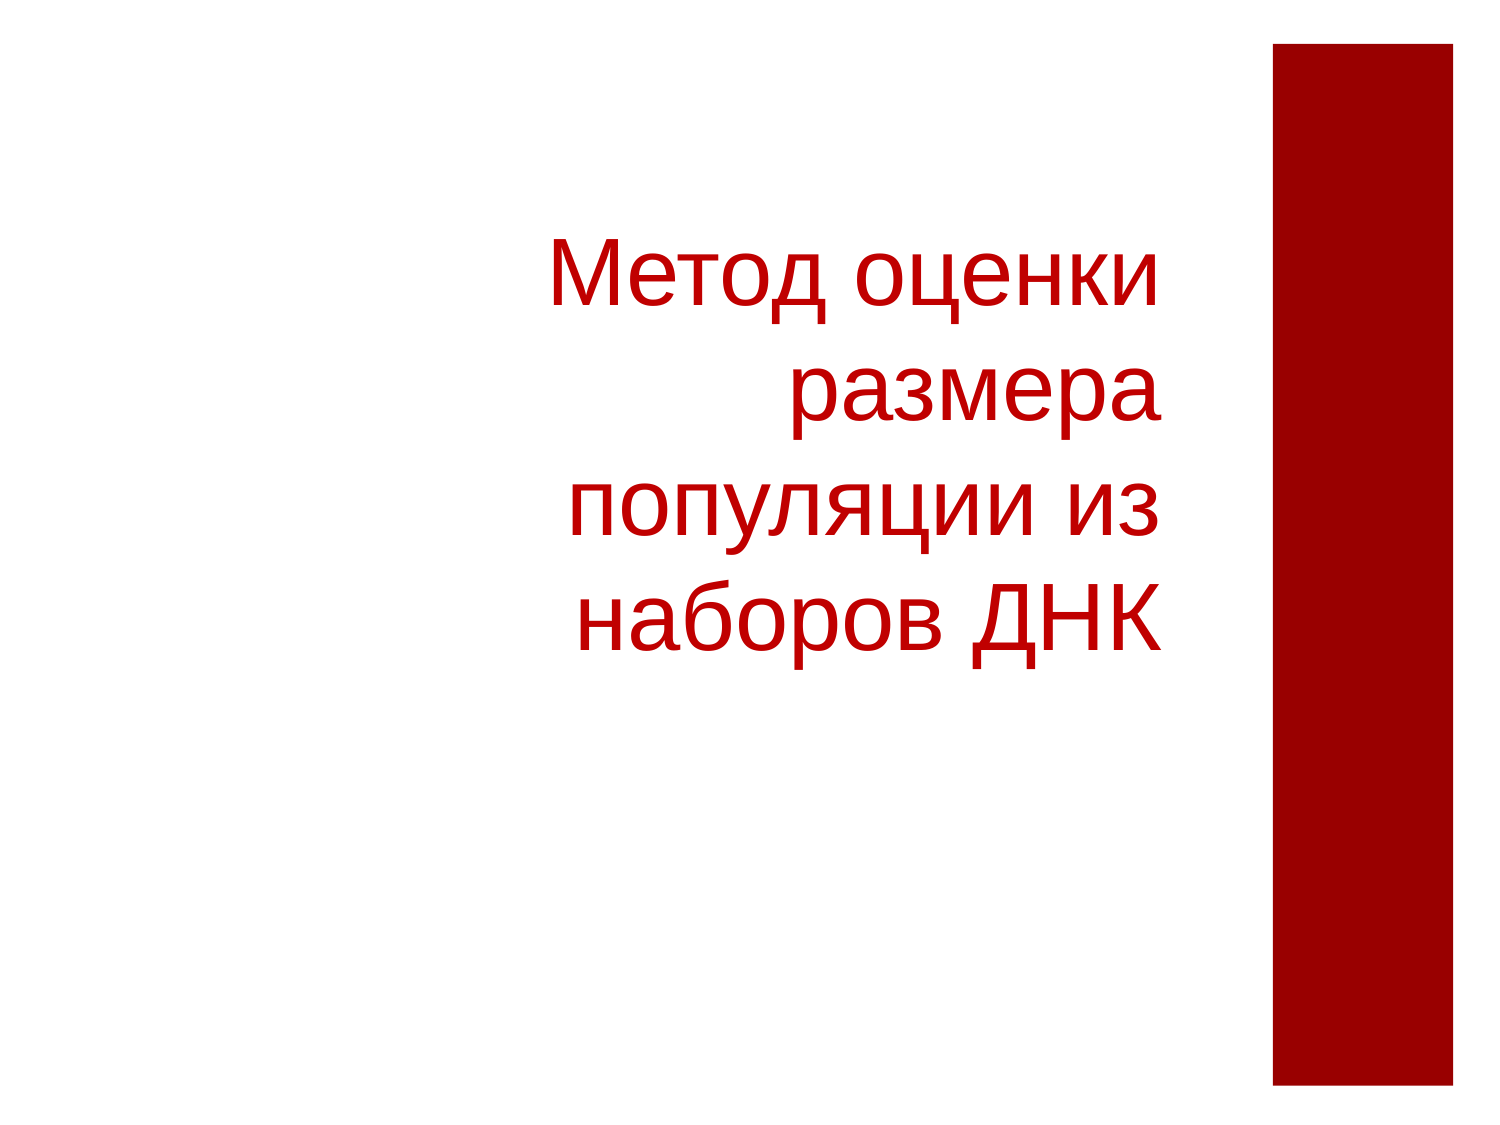

# Метод оценки размера популяции из наборов ДНК